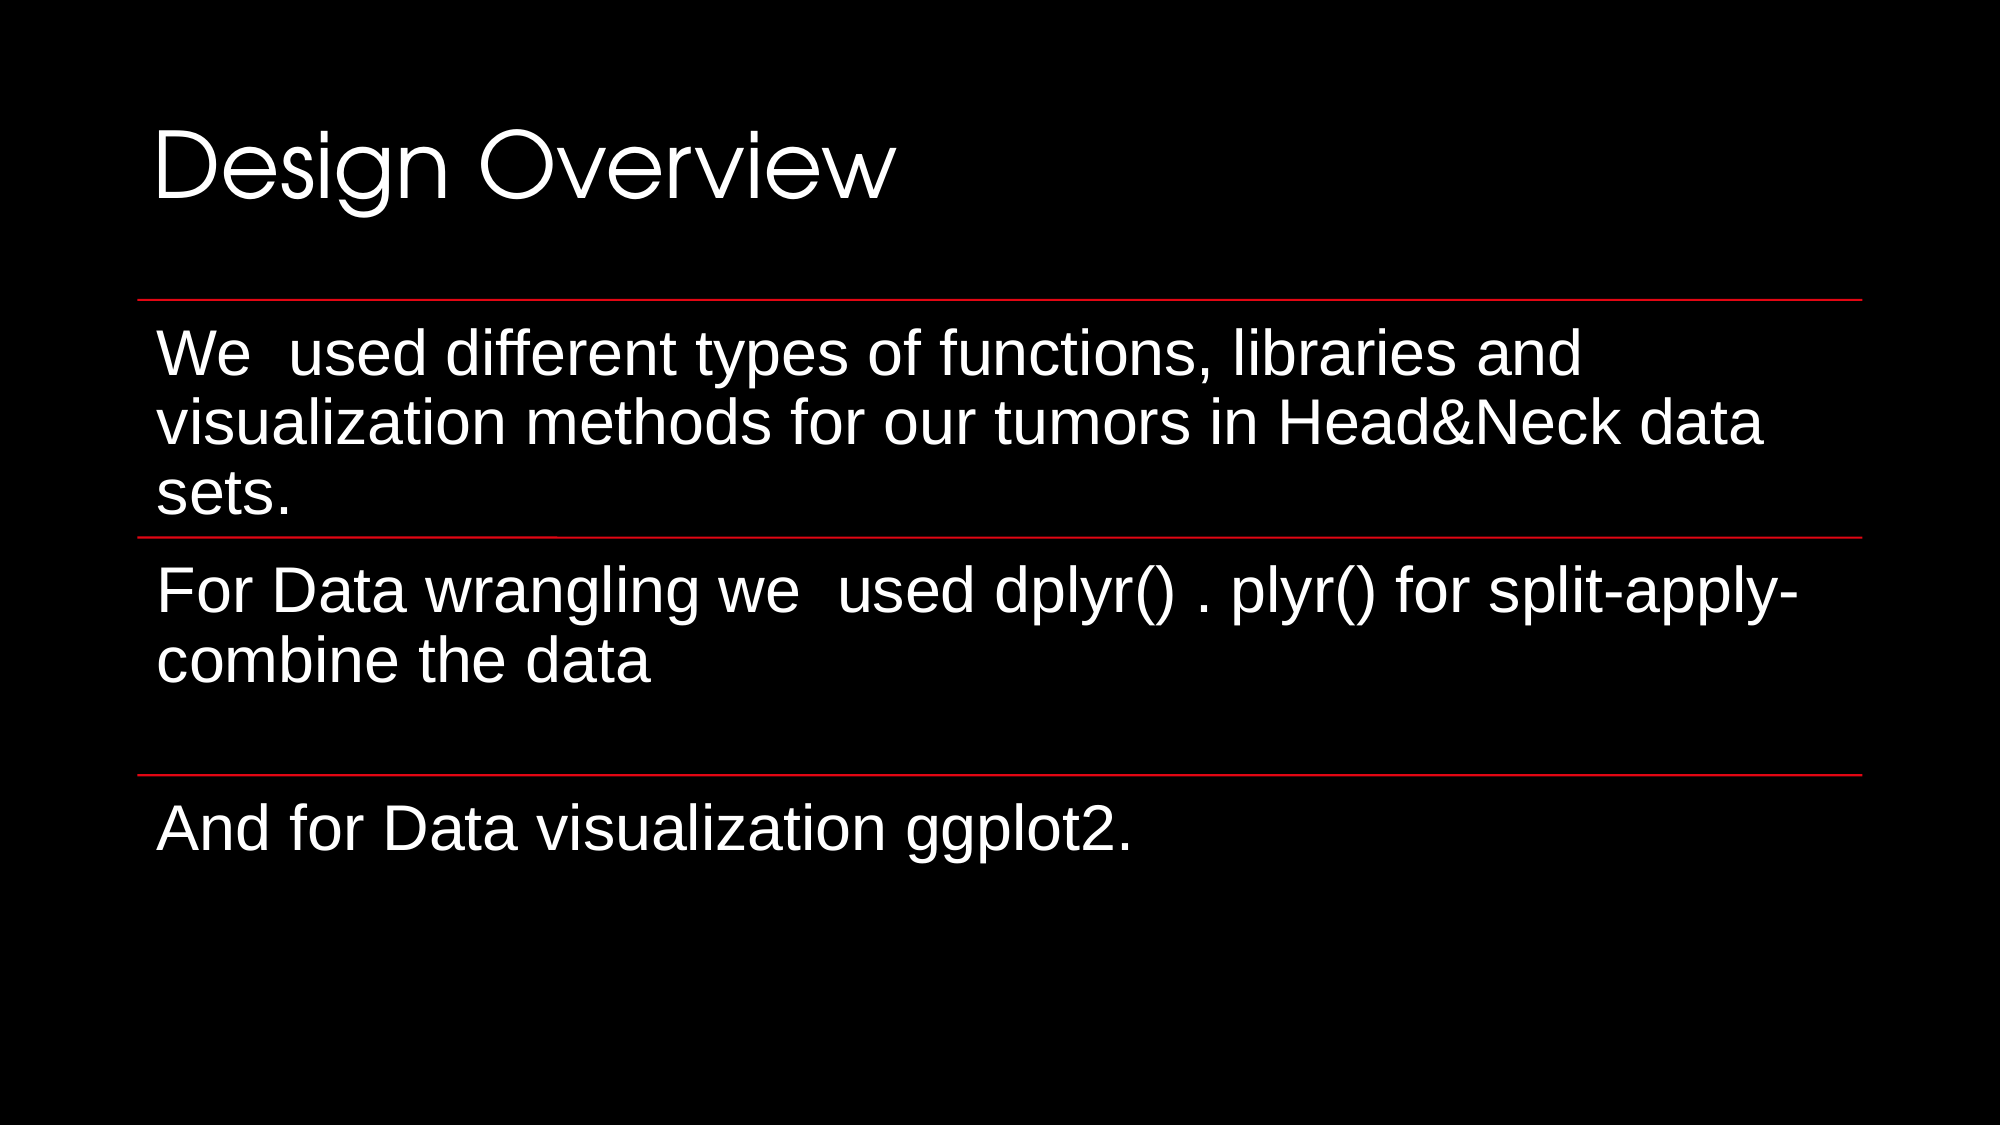

# Design Overview
We  used different types of functions, libraries and visualization methods for our tumors in Head&Neck data sets.
For Data wrangling we  used dplyr() . plyr() for split-apply-combine the data
And for Data visualization ggplot2.